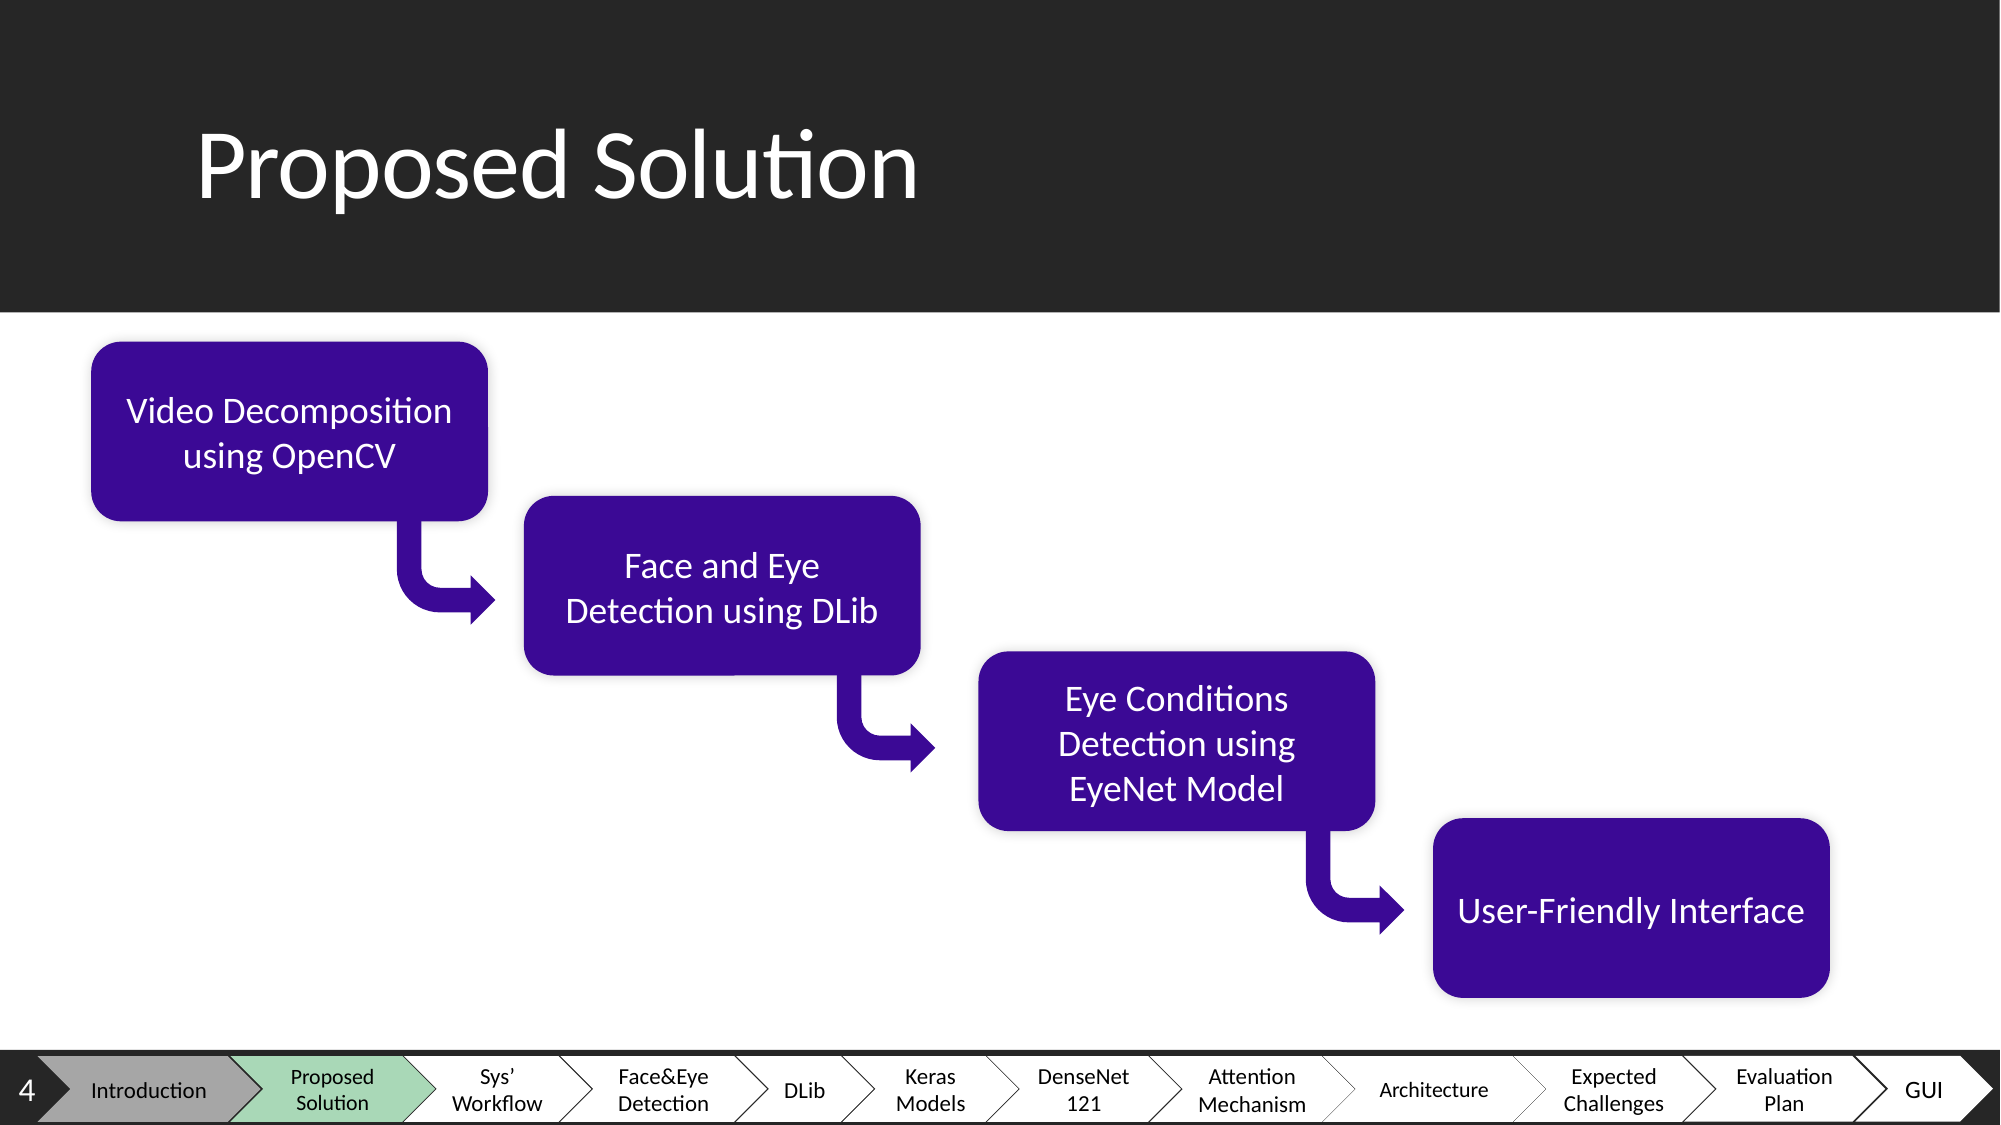

# Proposed Solution
Video Decomposition using OpenCV
Face and Eye Detection using DLib

Eye Conditions Detection using EyeNet Model

User-Friendly Interface

GUI
Evaluation Plan
Architecture
Expected Challenges
DenseNet121
Keras Models
DLib
Face&Eye Detection
Proposed Solution
Sys’ Workflow
Introduction
Attention Mechanism
4